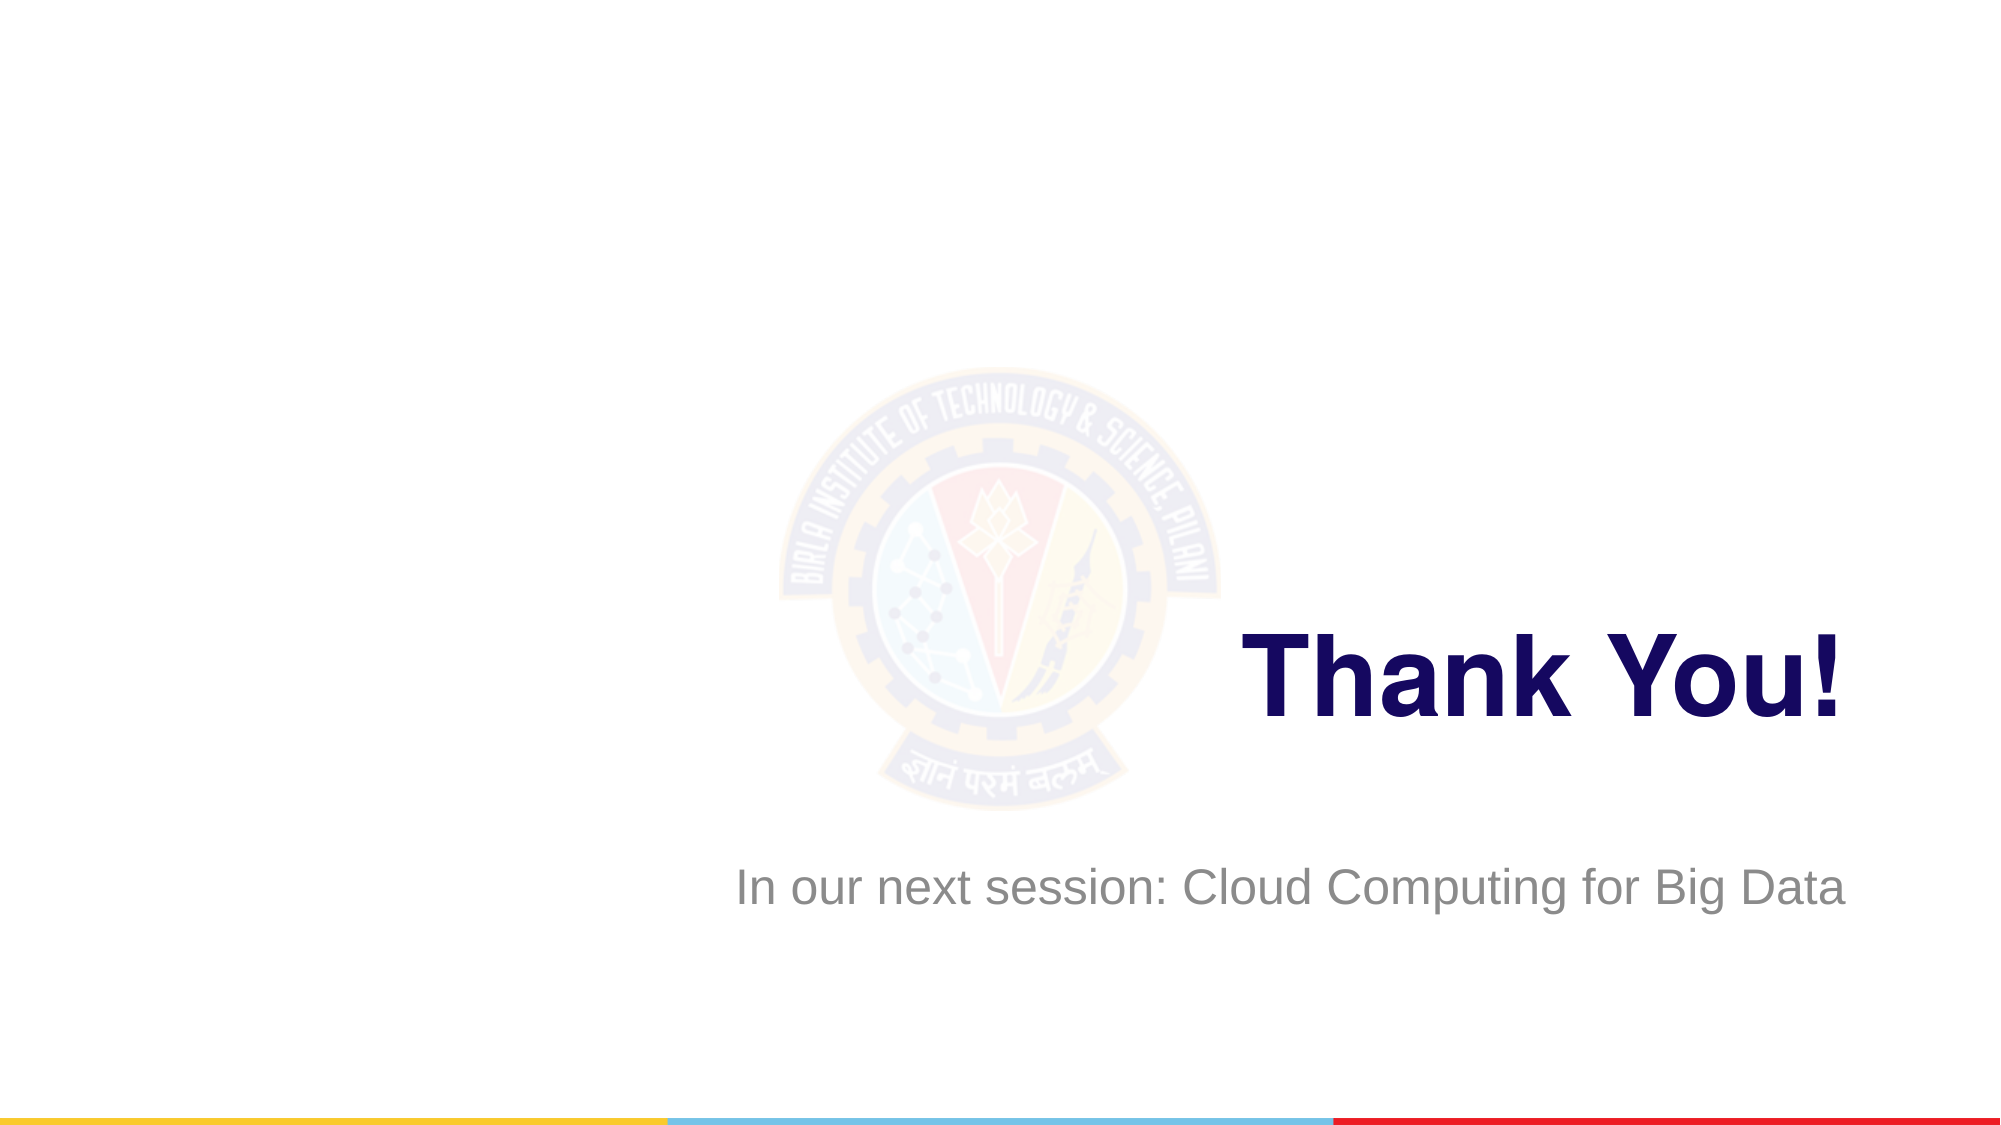

# Thank You!
In our next session: Cloud Computing for Big Data